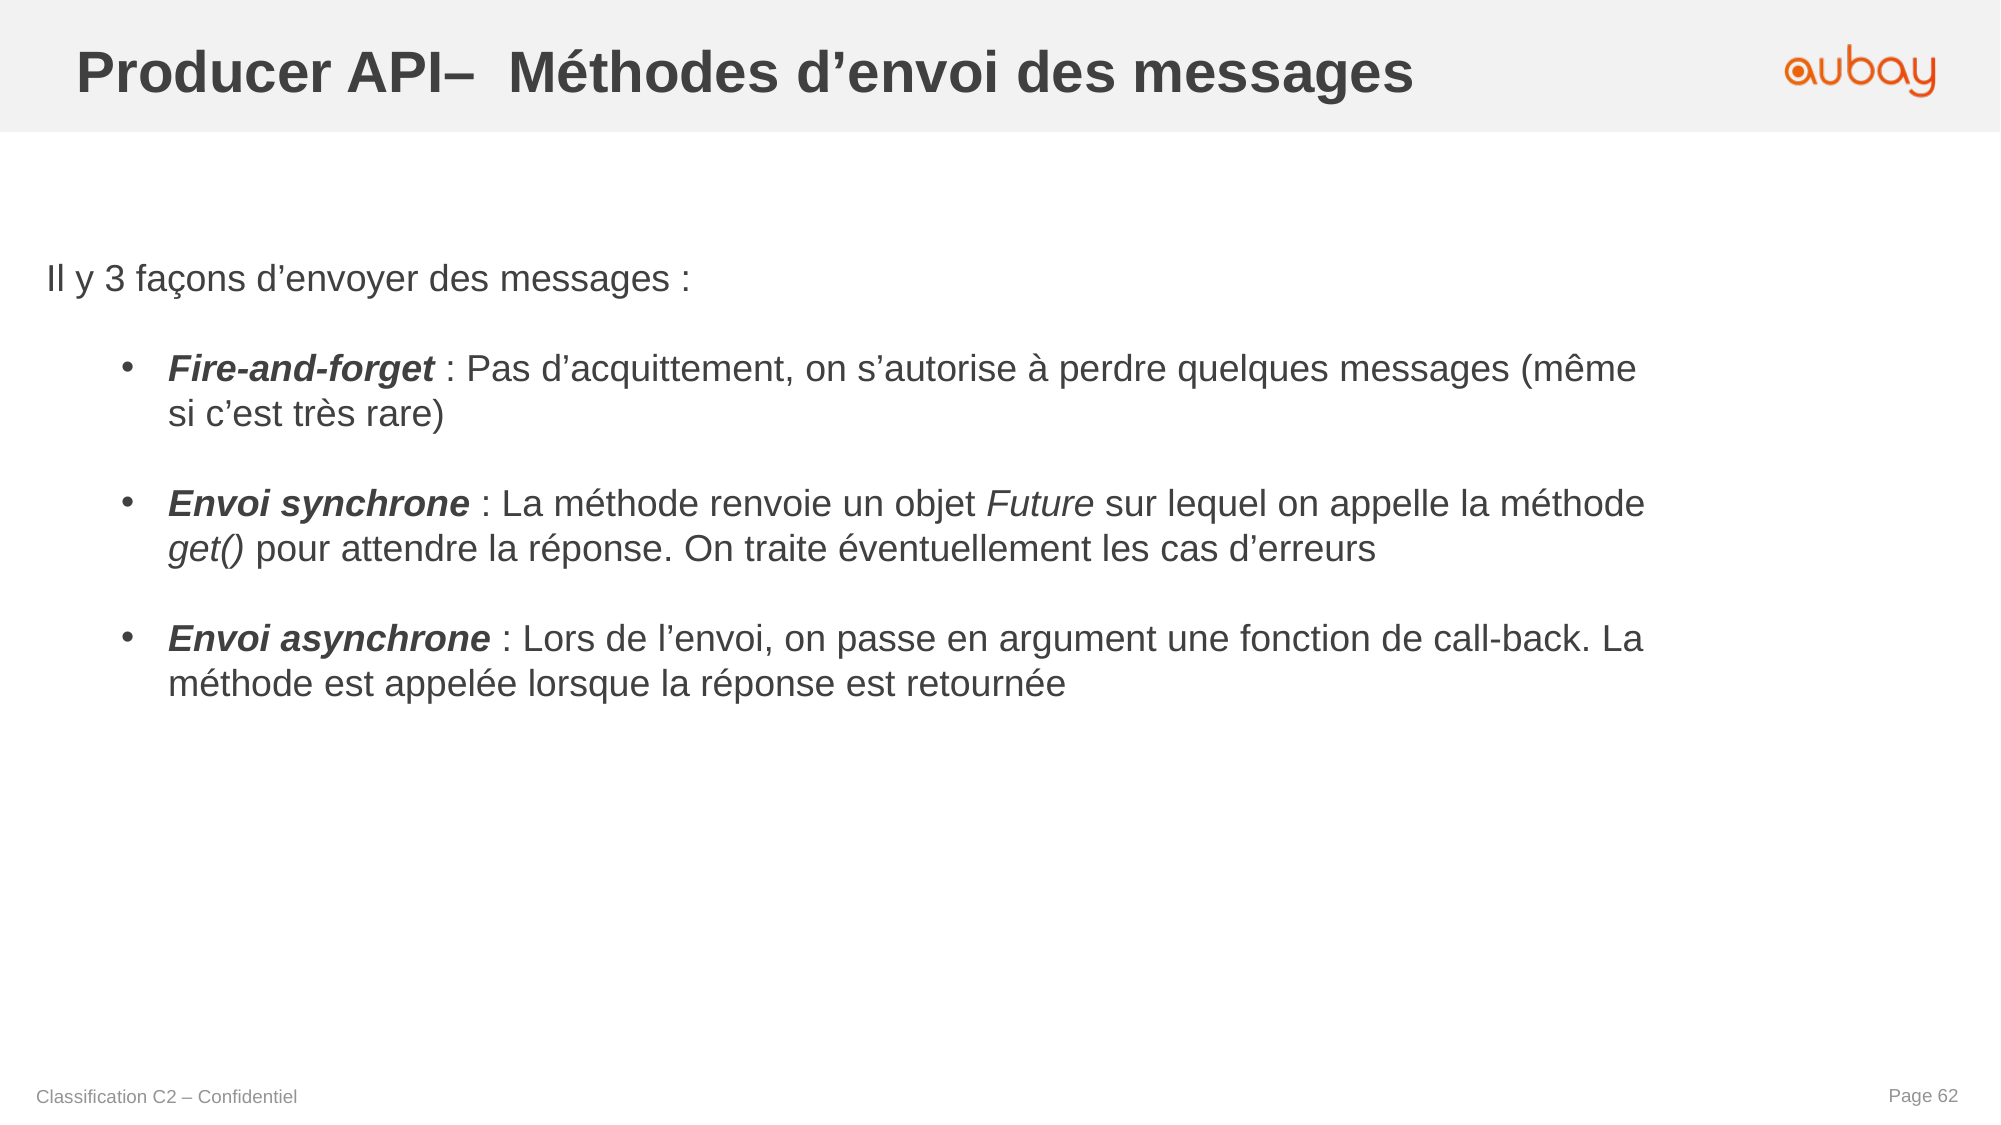

Producer API–  Méthodes d’envoi des messages

Il y 3 façons d’envoyer des messages :

Fire-and-forget : Pas d’acquittement, on s’autorise à perdre quelques messages (même si c’est très rare)

Envoi synchrone : La méthode renvoie un objet Future sur lequel on appelle la méthode get() pour attendre la réponse. On traite éventuellement les cas d’erreurs

Envoi asynchrone : Lors de l’envoi, on passe en argument une fonction de call-back. La méthode est appelée lorsque la réponse est retournée